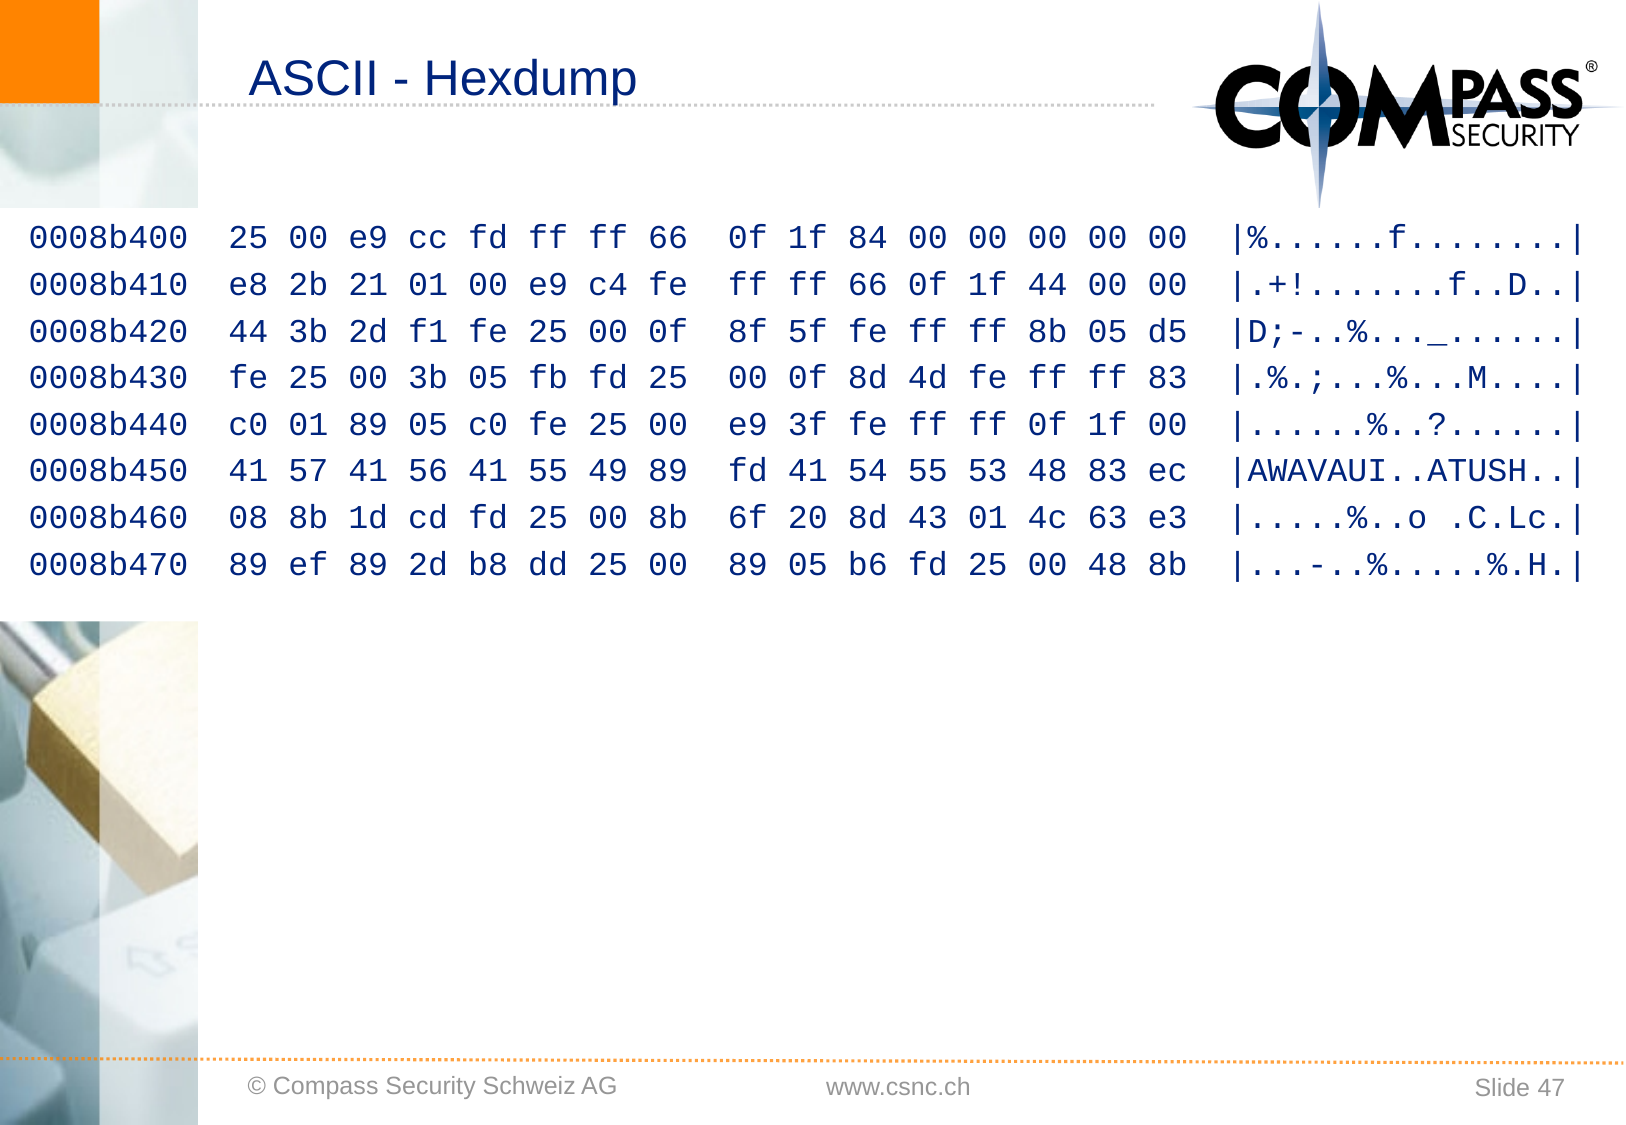

# ASCII - Hexdump
0008b400  25 00 e9 cc fd ff ff 66  0f 1f 84 00 00 00 00 00  |%......f........|
0008b410  e8 2b 21 01 00 e9 c4 fe  ff ff 66 0f 1f 44 00 00  |.+!.......f..D..|
0008b420  44 3b 2d f1 fe 25 00 0f  8f 5f fe ff ff 8b 05 d5  |D;-..%..._......|
0008b430  fe 25 00 3b 05 fb fd 25  00 0f 8d 4d fe ff ff 83  |.%.;...%...M....|
0008b440  c0 01 89 05 c0 fe 25 00  e9 3f fe ff ff 0f 1f 00  |......%..?......|
0008b450  41 57 41 56 41 55 49 89  fd 41 54 55 53 48 83 ec  |AWAVAUI..ATUSH..|
0008b460  08 8b 1d cd fd 25 00 8b  6f 20 8d 43 01 4c 63 e3  |.....%..o .C.Lc.|
0008b470  89 ef 89 2d b8 dd 25 00  89 05 b6 fd 25 00 48 8b  |...-..%.....%.H.|